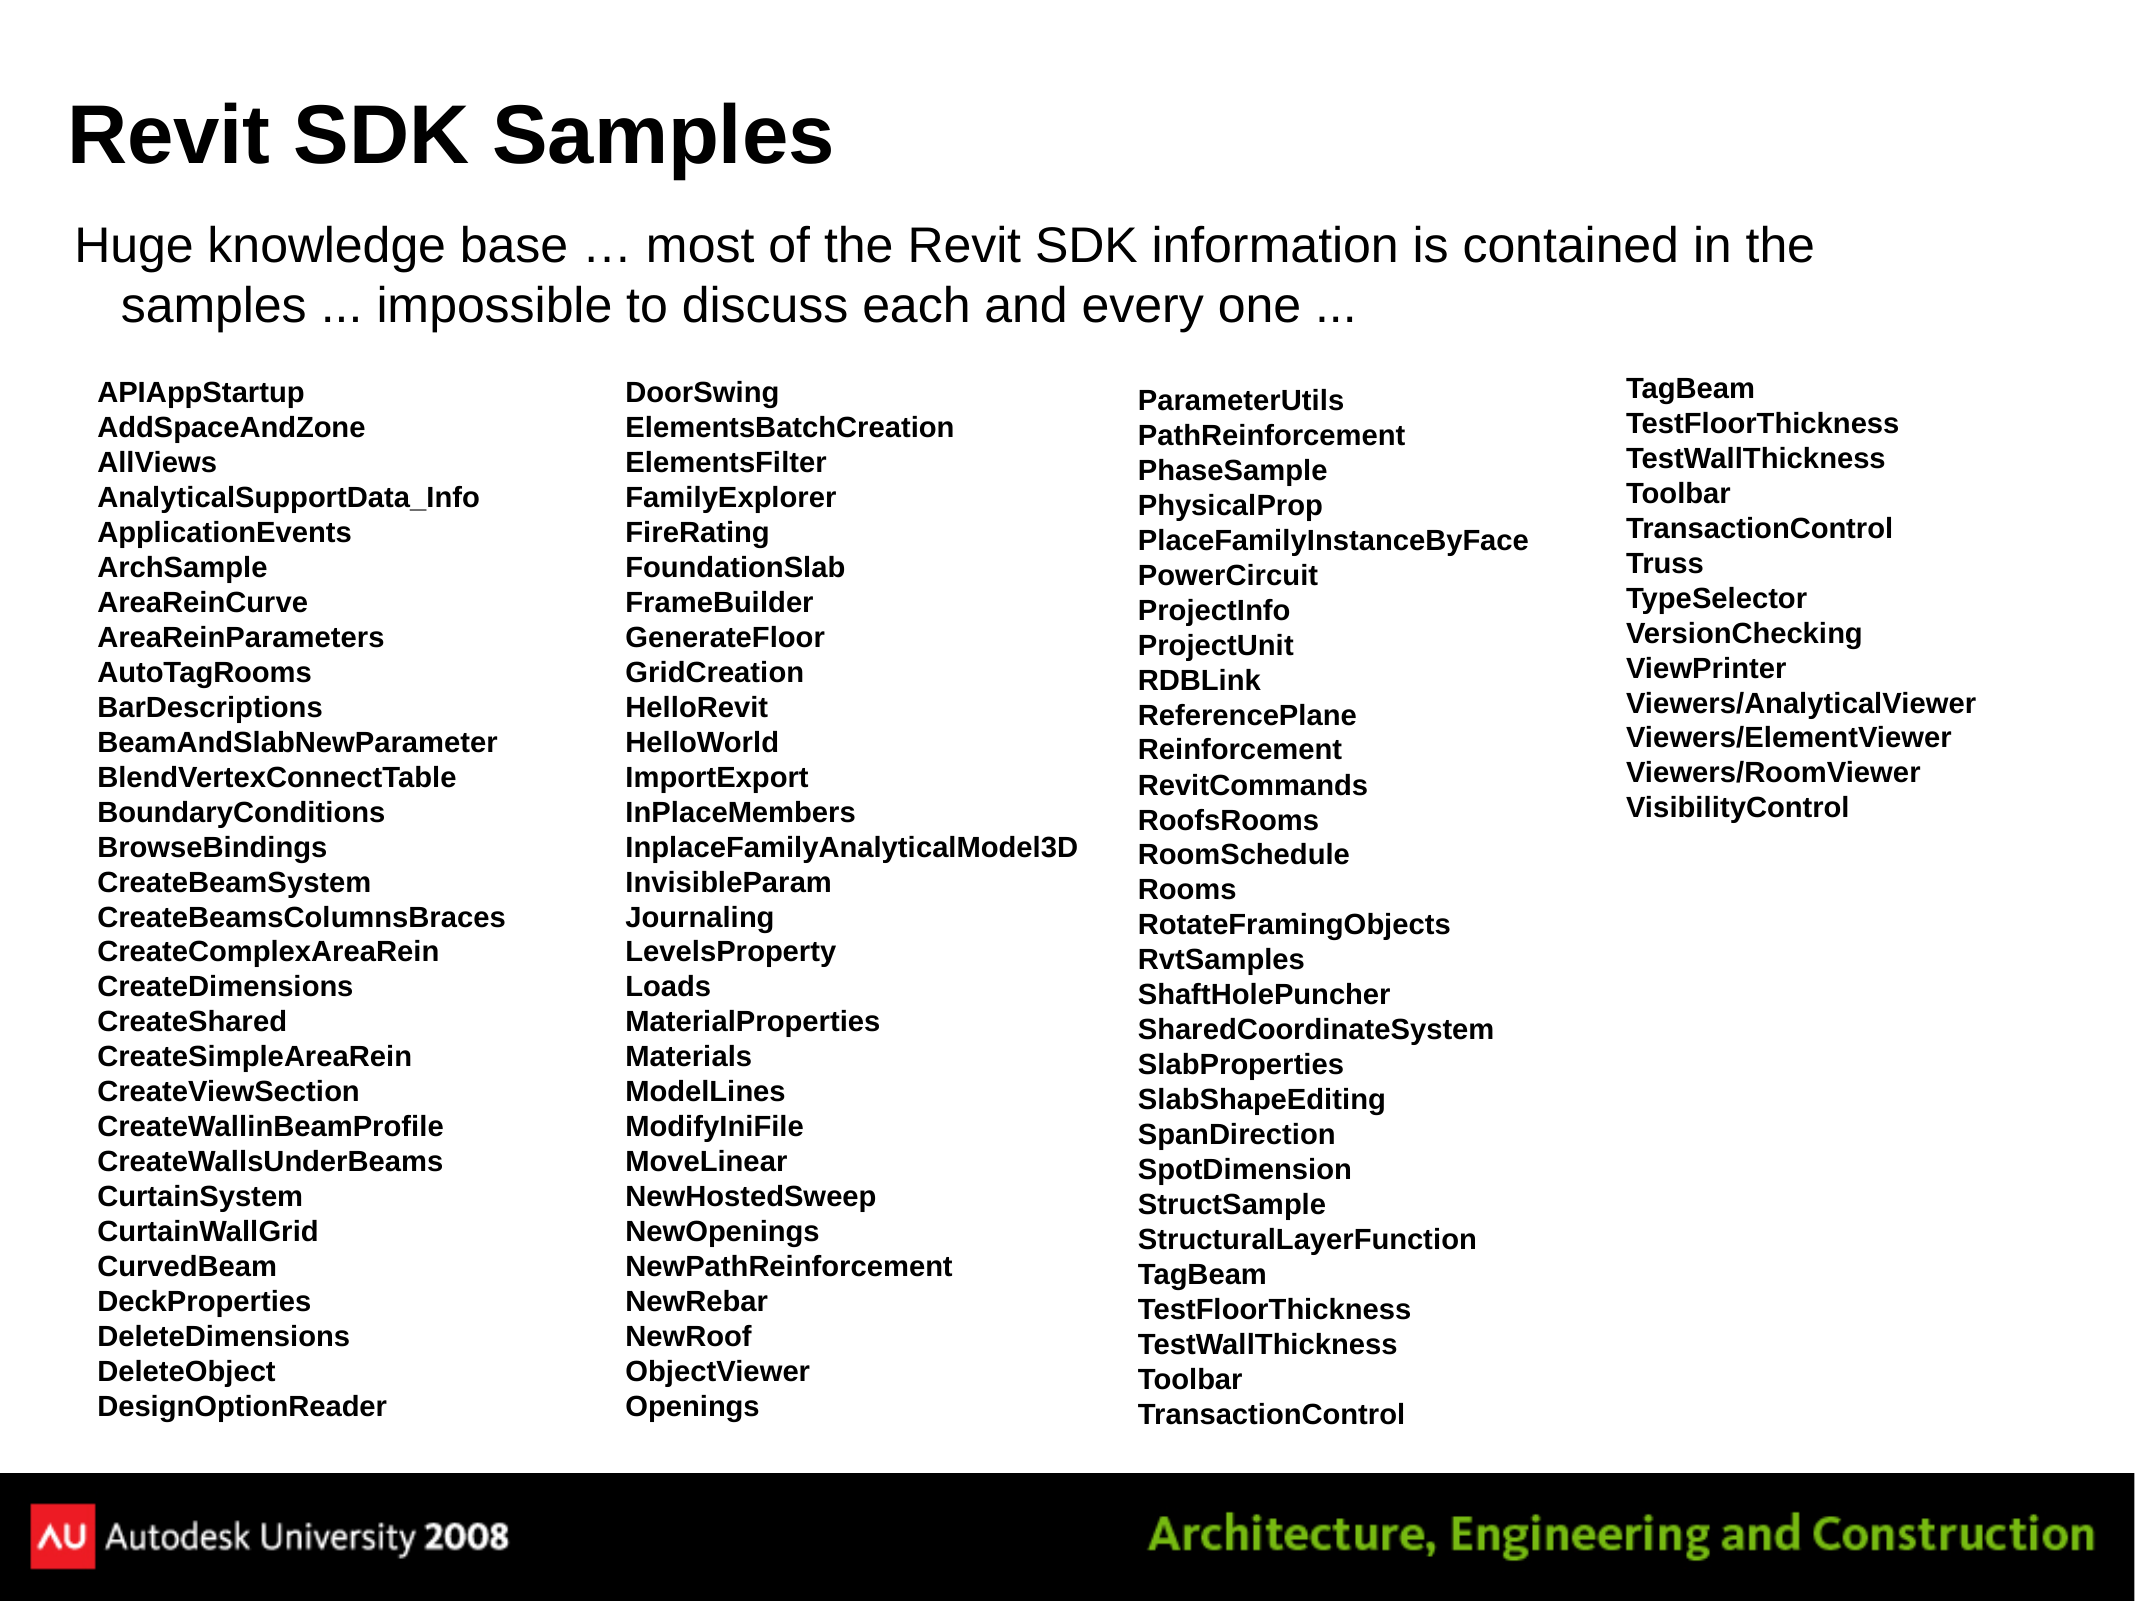

# Revit SDK Samples
Huge knowledge base … most of the Revit SDK information is contained in the samples ... impossible to discuss each and every one ...
TagBeam
TestFloorThickness
TestWallThickness
Toolbar
TransactionControl
Truss
TypeSelector
VersionChecking
ViewPrinter
Viewers/AnalyticalViewer
Viewers/ElementViewer
Viewers/RoomViewer
VisibilityControl
APIAppStartup
AddSpaceAndZone
AllViews
AnalyticalSupportData_Info
ApplicationEvents
ArchSample
AreaReinCurve
AreaReinParameters
AutoTagRooms
BarDescriptions
BeamAndSlabNewParameter
BlendVertexConnectTable
BoundaryConditions
BrowseBindings
CreateBeamSystem
CreateBeamsColumnsBraces
CreateComplexAreaRein
CreateDimensions
CreateShared
CreateSimpleAreaRein
CreateViewSection
CreateWallinBeamProfile
CreateWallsUnderBeams
CurtainSystem
CurtainWallGrid
CurvedBeam
DeckProperties
DeleteDimensions
DeleteObject
DesignOptionReader
DoorSwing
ElementsBatchCreation
ElementsFilter
FamilyExplorer
FireRating
FoundationSlab
FrameBuilder
GenerateFloor
GridCreation
HelloRevit
HelloWorld
ImportExport
InPlaceMembers
InplaceFamilyAnalyticalModel3D
InvisibleParam
Journaling
LevelsProperty
Loads
MaterialProperties
Materials
ModelLines
ModifyIniFile
MoveLinear
NewHostedSweep
NewOpenings
NewPathReinforcement
NewRebar
NewRoof
ObjectViewer
Openings
ParameterUtils
PathReinforcement
PhaseSample
PhysicalProp
PlaceFamilyInstanceByFace
PowerCircuit
ProjectInfo
ProjectUnit
RDBLink
ReferencePlane
Reinforcement
RevitCommands
RoofsRooms
RoomSchedule
Rooms
RotateFramingObjects
RvtSamples
ShaftHolePuncher
SharedCoordinateSystem
SlabProperties
SlabShapeEditing
SpanDirection
SpotDimension
StructSample
StructuralLayerFunction
TagBeam
TestFloorThickness
TestWallThickness
Toolbar
TransactionControl